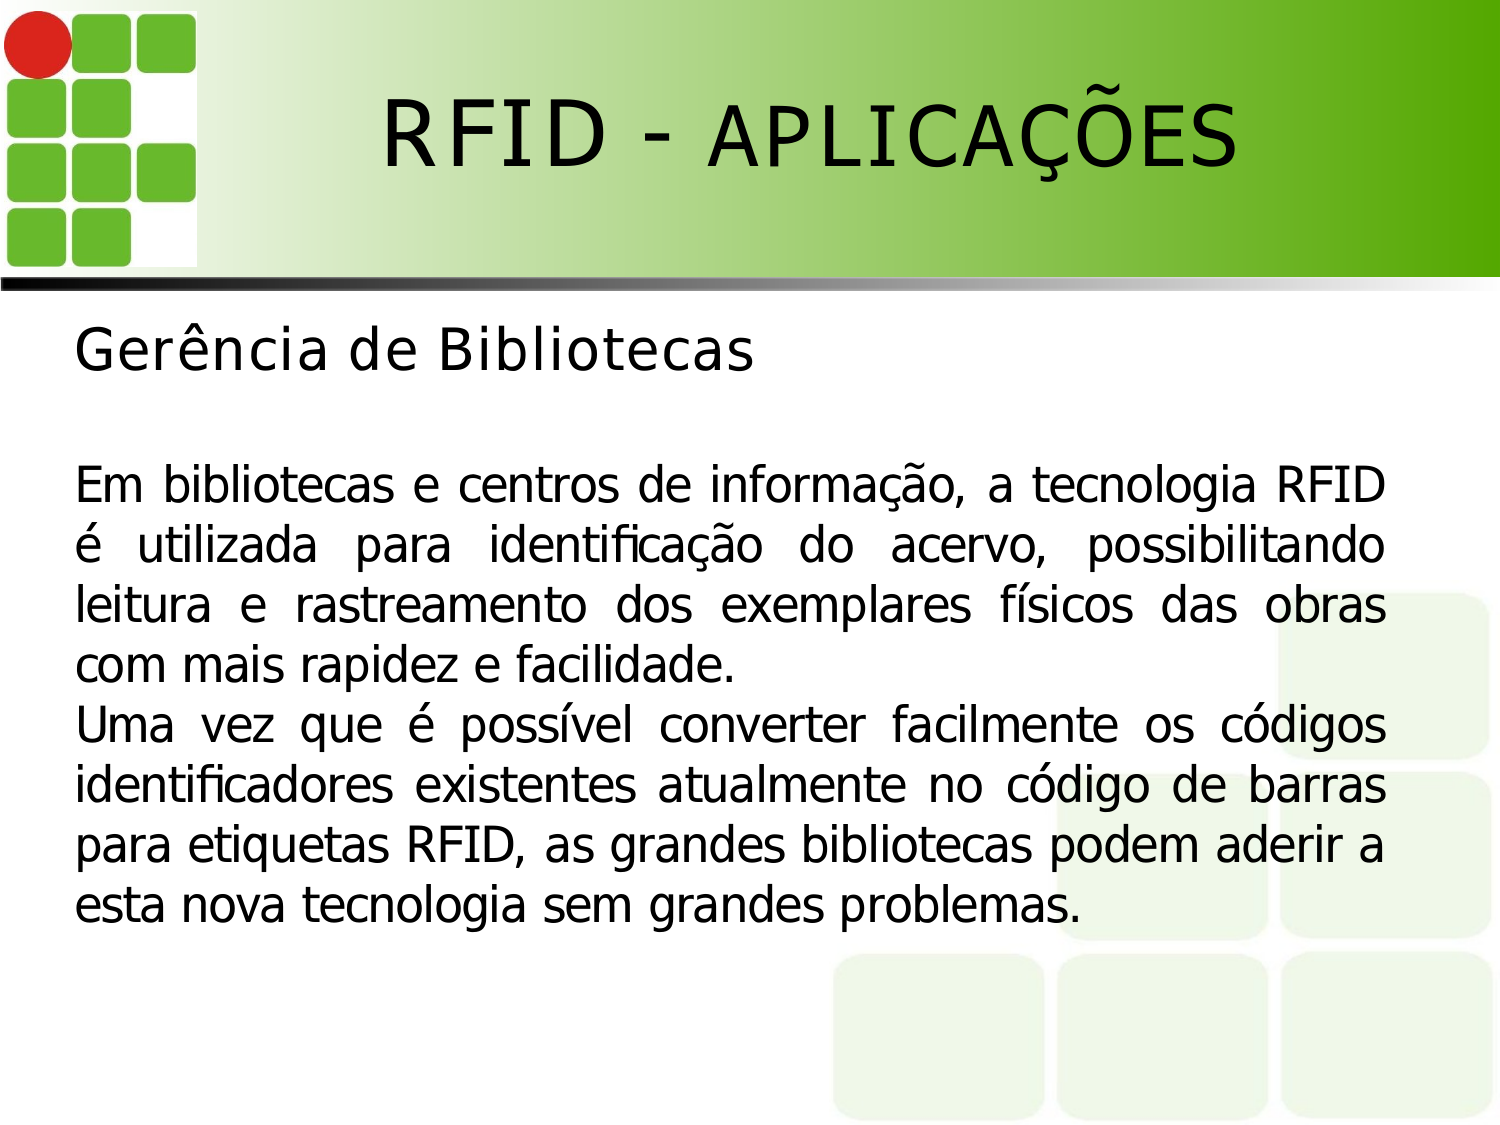

# RFID - APLICAÇÕES
Gerência de Bibliotecas

Em bibliotecas e centros de informação, a tecnologia RFID é utilizada para identificação do acervo, possibilitando leitura e rastreamento dos exemplares físicos das obras com mais rapidez e facilidade.
Uma vez que é possível converter facilmente os códigos identificadores existentes atualmente no código de barras para etiquetas RFID, as grandes bibliotecas podem aderir a esta nova tecnologia sem grandes problemas.